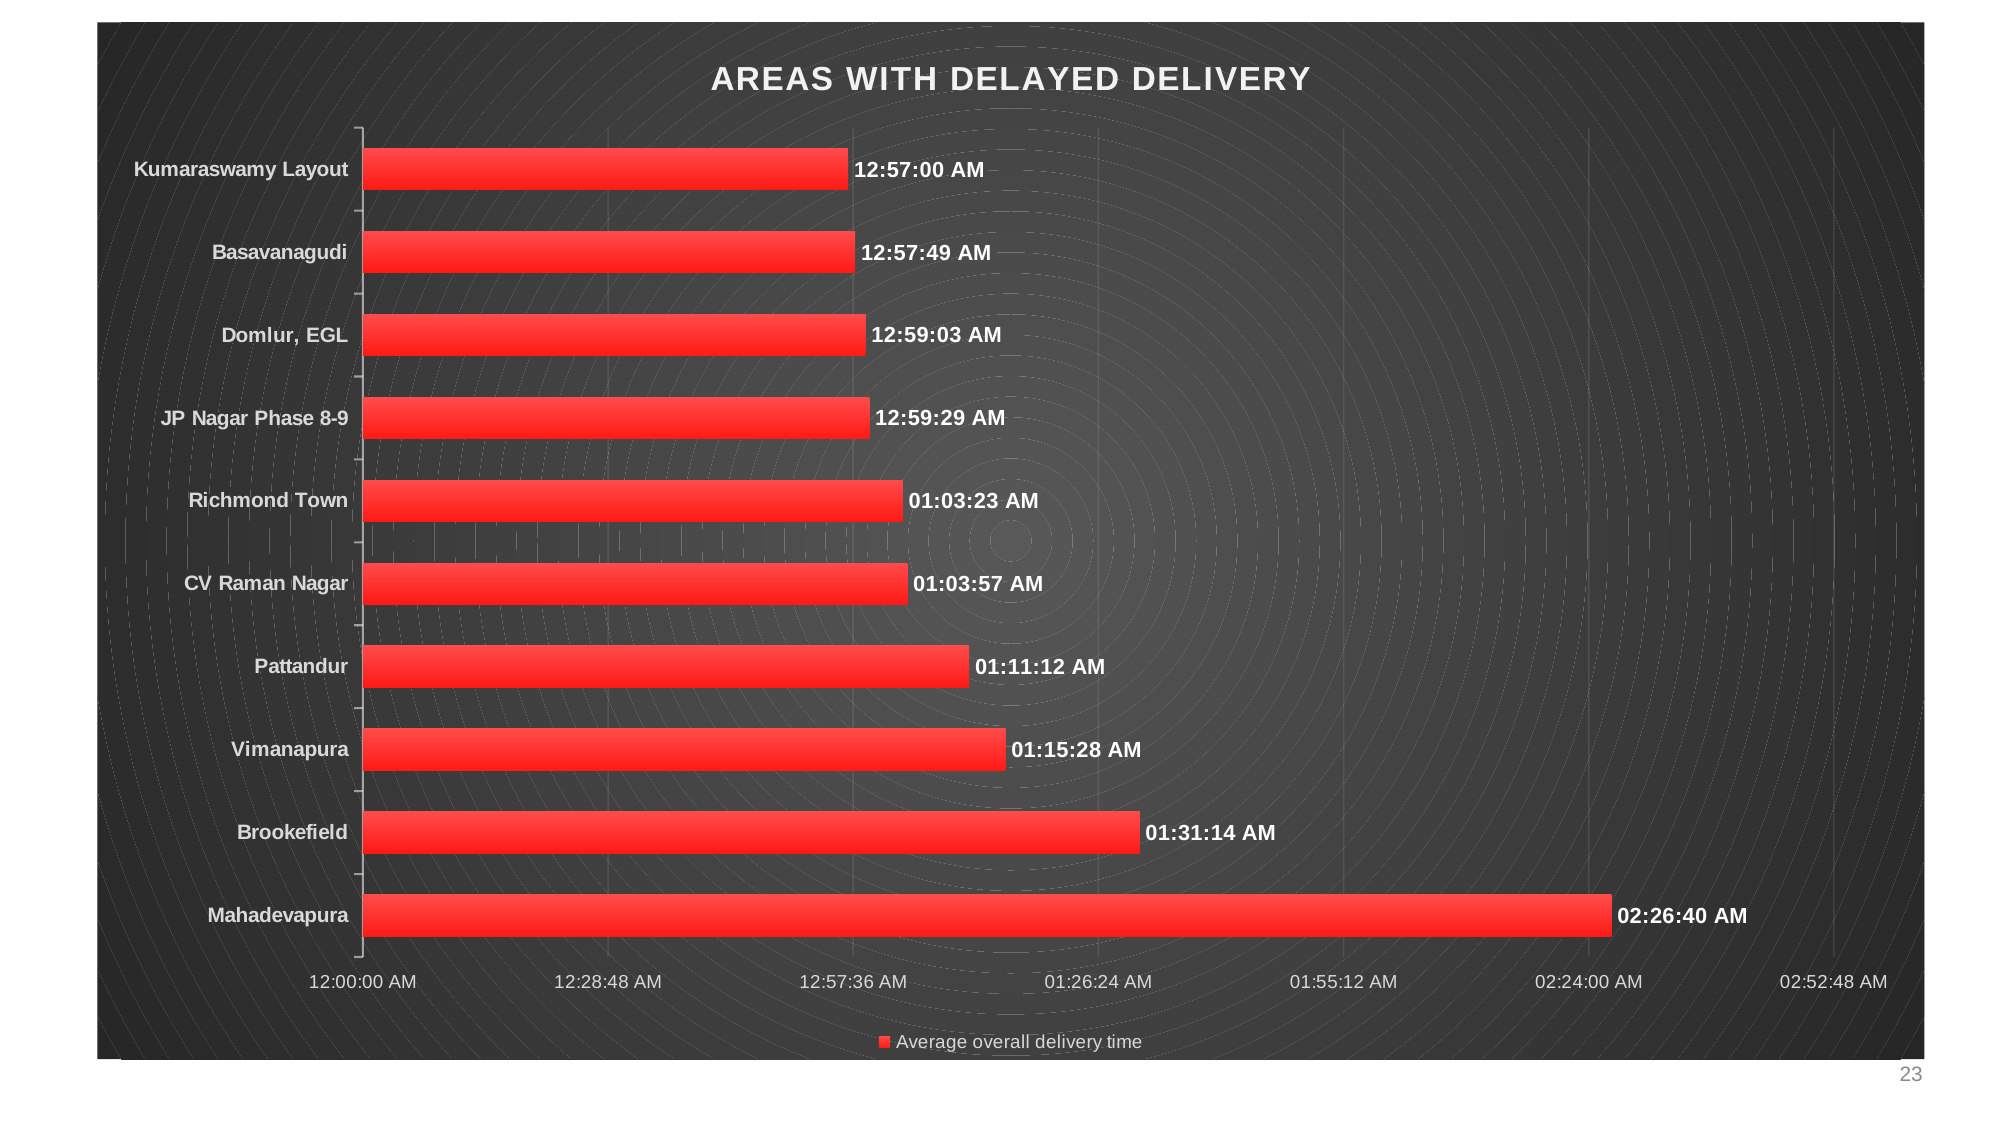

### Chart: AREAS WITH DELAYED DELIVERY

| Category | Average overall delivery time |
|---|---|
| Mahadevapura | 0.10185185185185186 |
| Brookefield | 0.06335648148148149 |
| Vimanapura | 0.0524074074074074 |
| Pattandur | 0.04944444444444444 |
| CV Raman Nagar | 0.044409722222222225 |
| Richmond Town | 0.04402199074074074 |
| JP Nagar Phase 8-9 | 0.04130787037037037 |
| Domlur, EGL | 0.04100694444444444 |
| Basavanagudi | 0.040150462962962964 |
| Kumaraswamy Layout | 0.03959201388888889 |
23